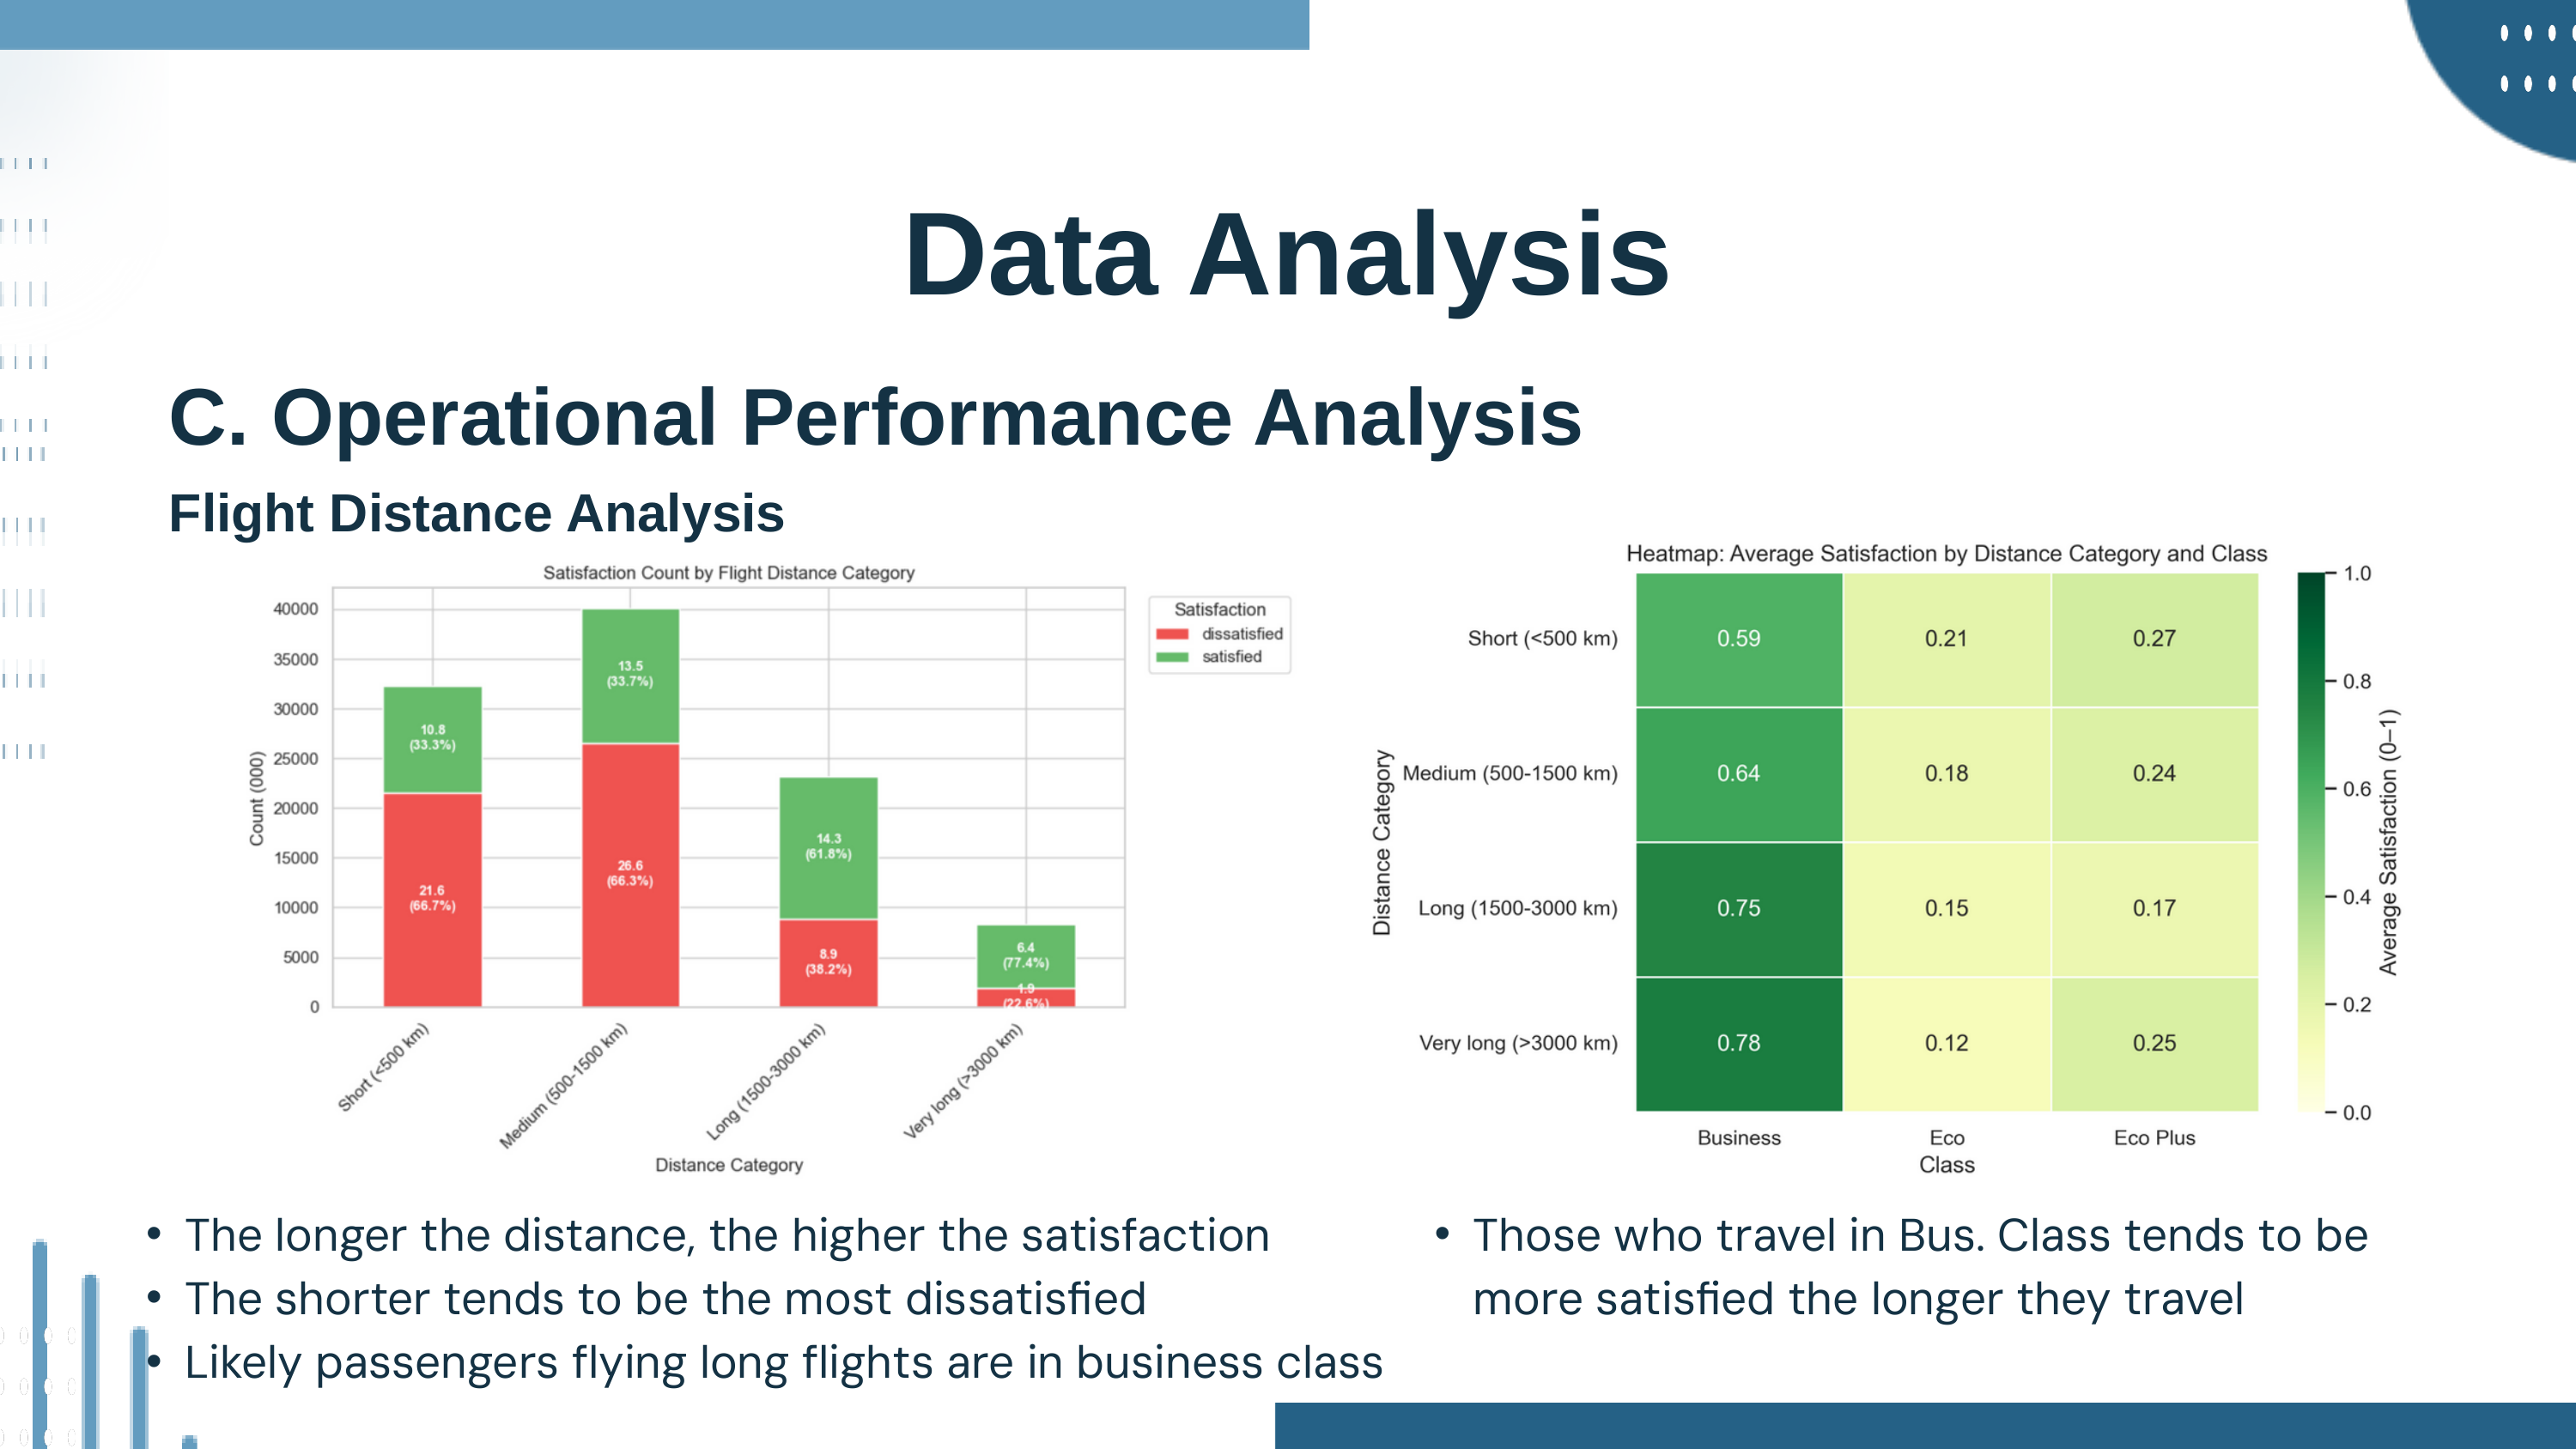

Data Analysis

C. Operational Performance Analysis
Flight Distance Analysis

The longer the distance, the higher the satisfaction
The shorter tends to be the most dissatisfied
Likely passengers flying long flights are in business class
Those who travel in Bus. Class tends to be more satisfied the longer they travel